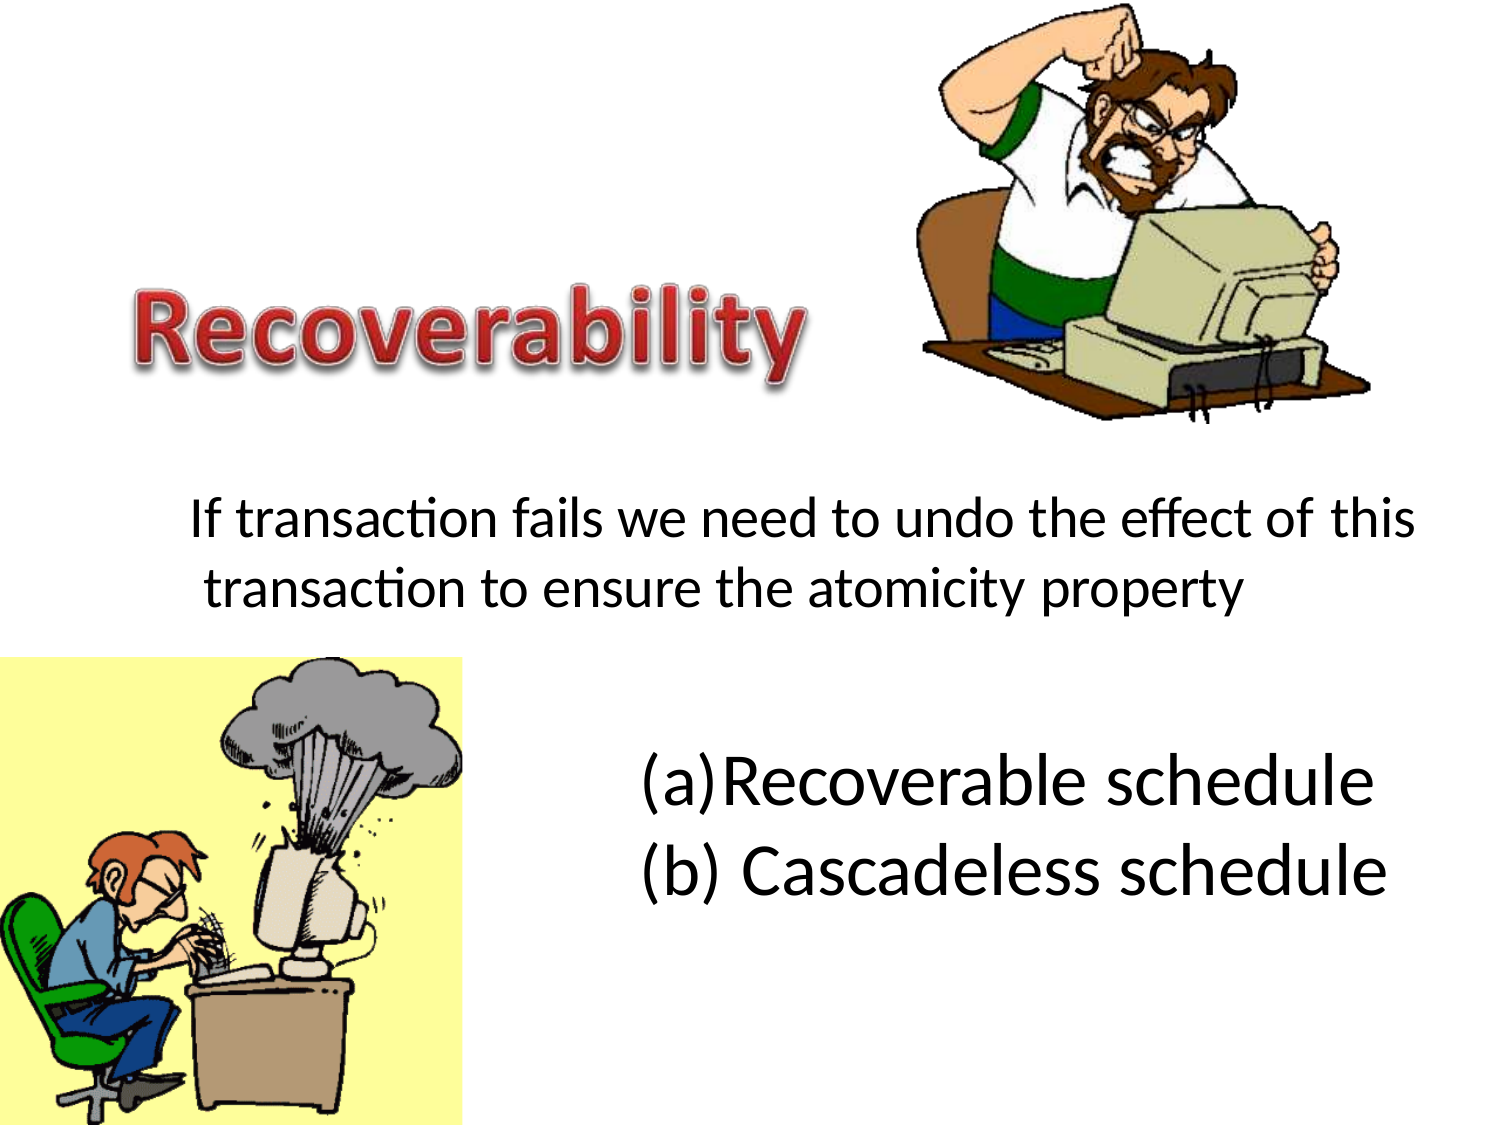

If transaction fails we need to undo the effect of this
transaction to ensure the atomicity property

Recoverable schedule
Cascadeless schedule